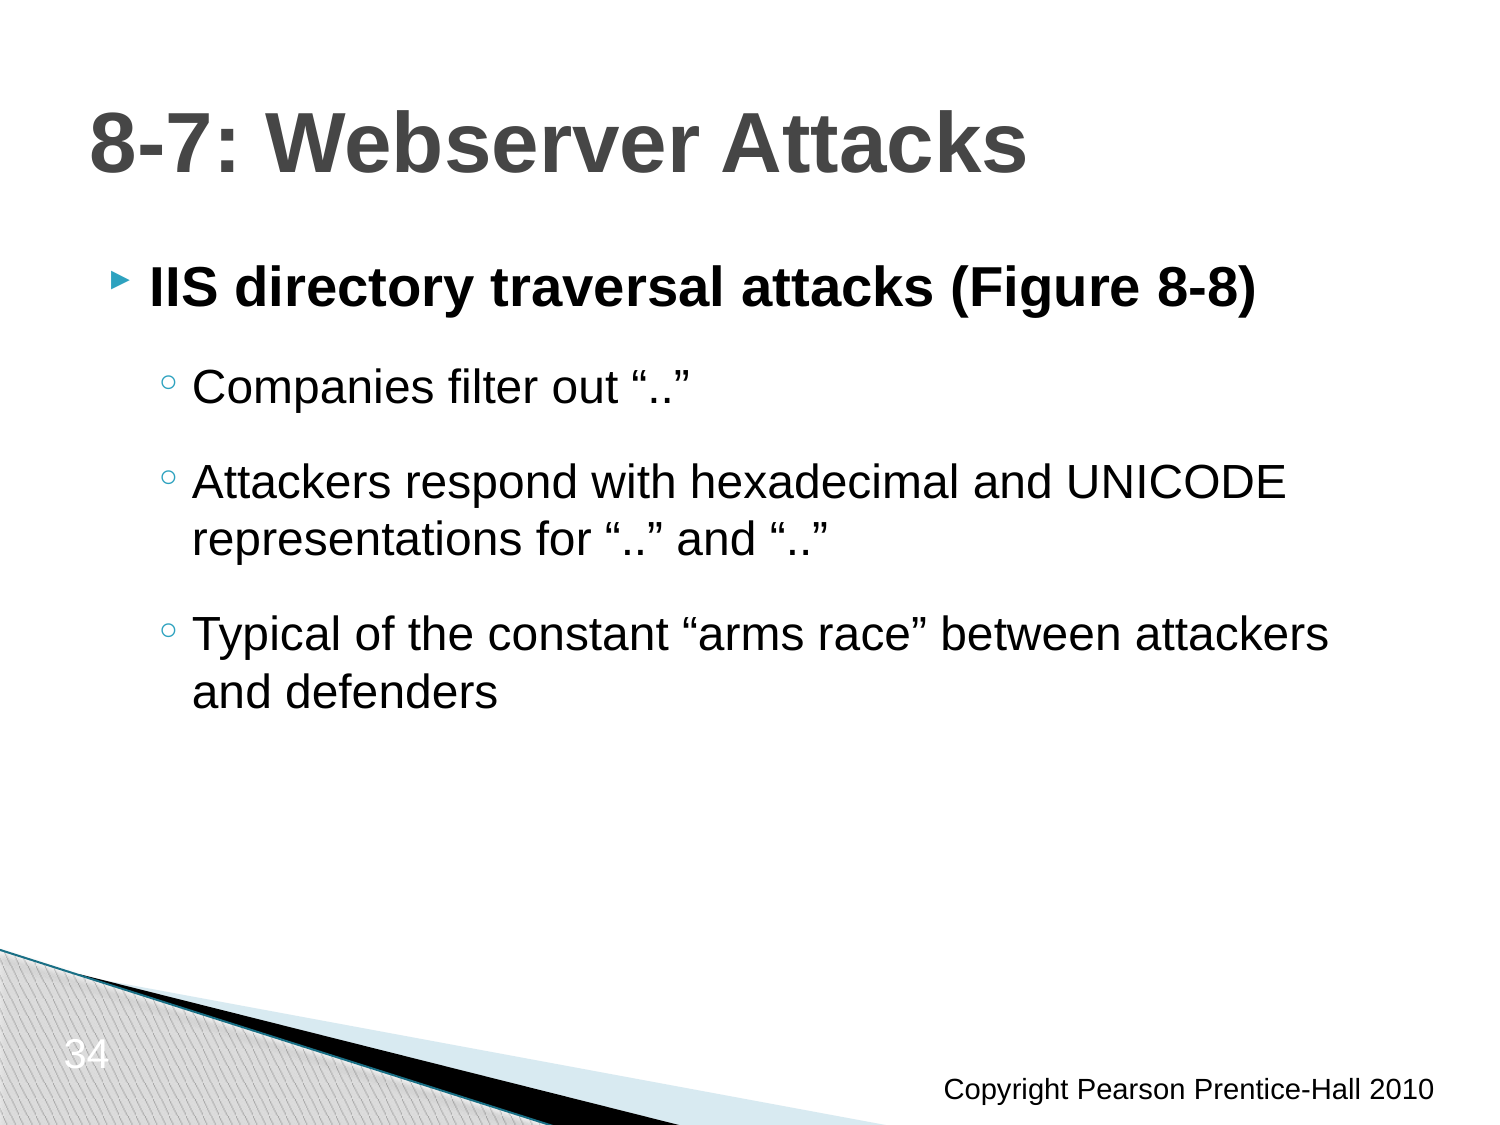

# 8-7: Webserver Attacks
IIS directory traversal attacks (Figure 8-8)
Companies filter out “..”
Attackers respond with hexadecimal and UNICODE representations for “..” and “..”
Typical of the constant “arms race” between attackers and defenders

34
Copyright Pearson Prentice-Hall 2010